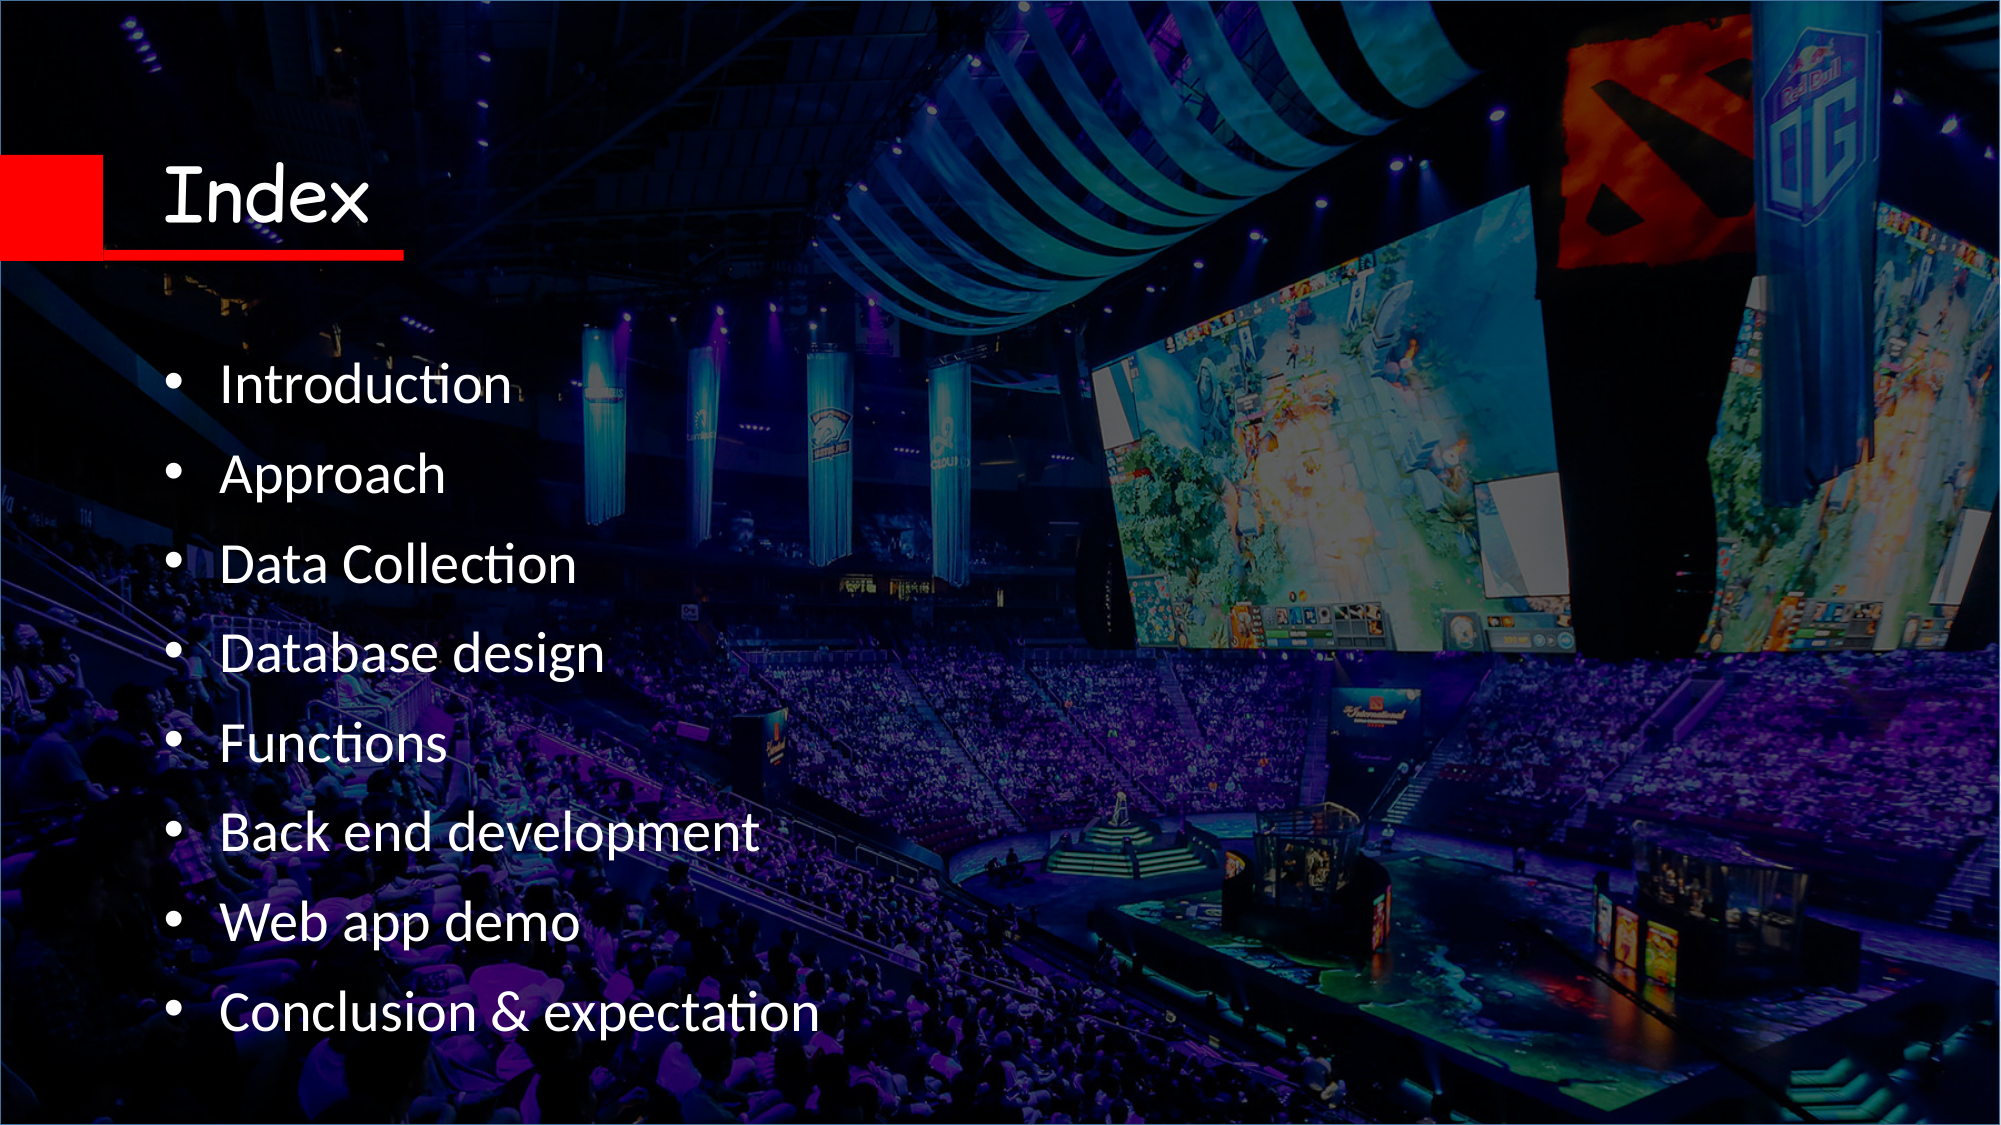

Index

Introduction
Approach
Data Collection
Database design
Functions
Back end development
Web app demo
Conclusion & expectation